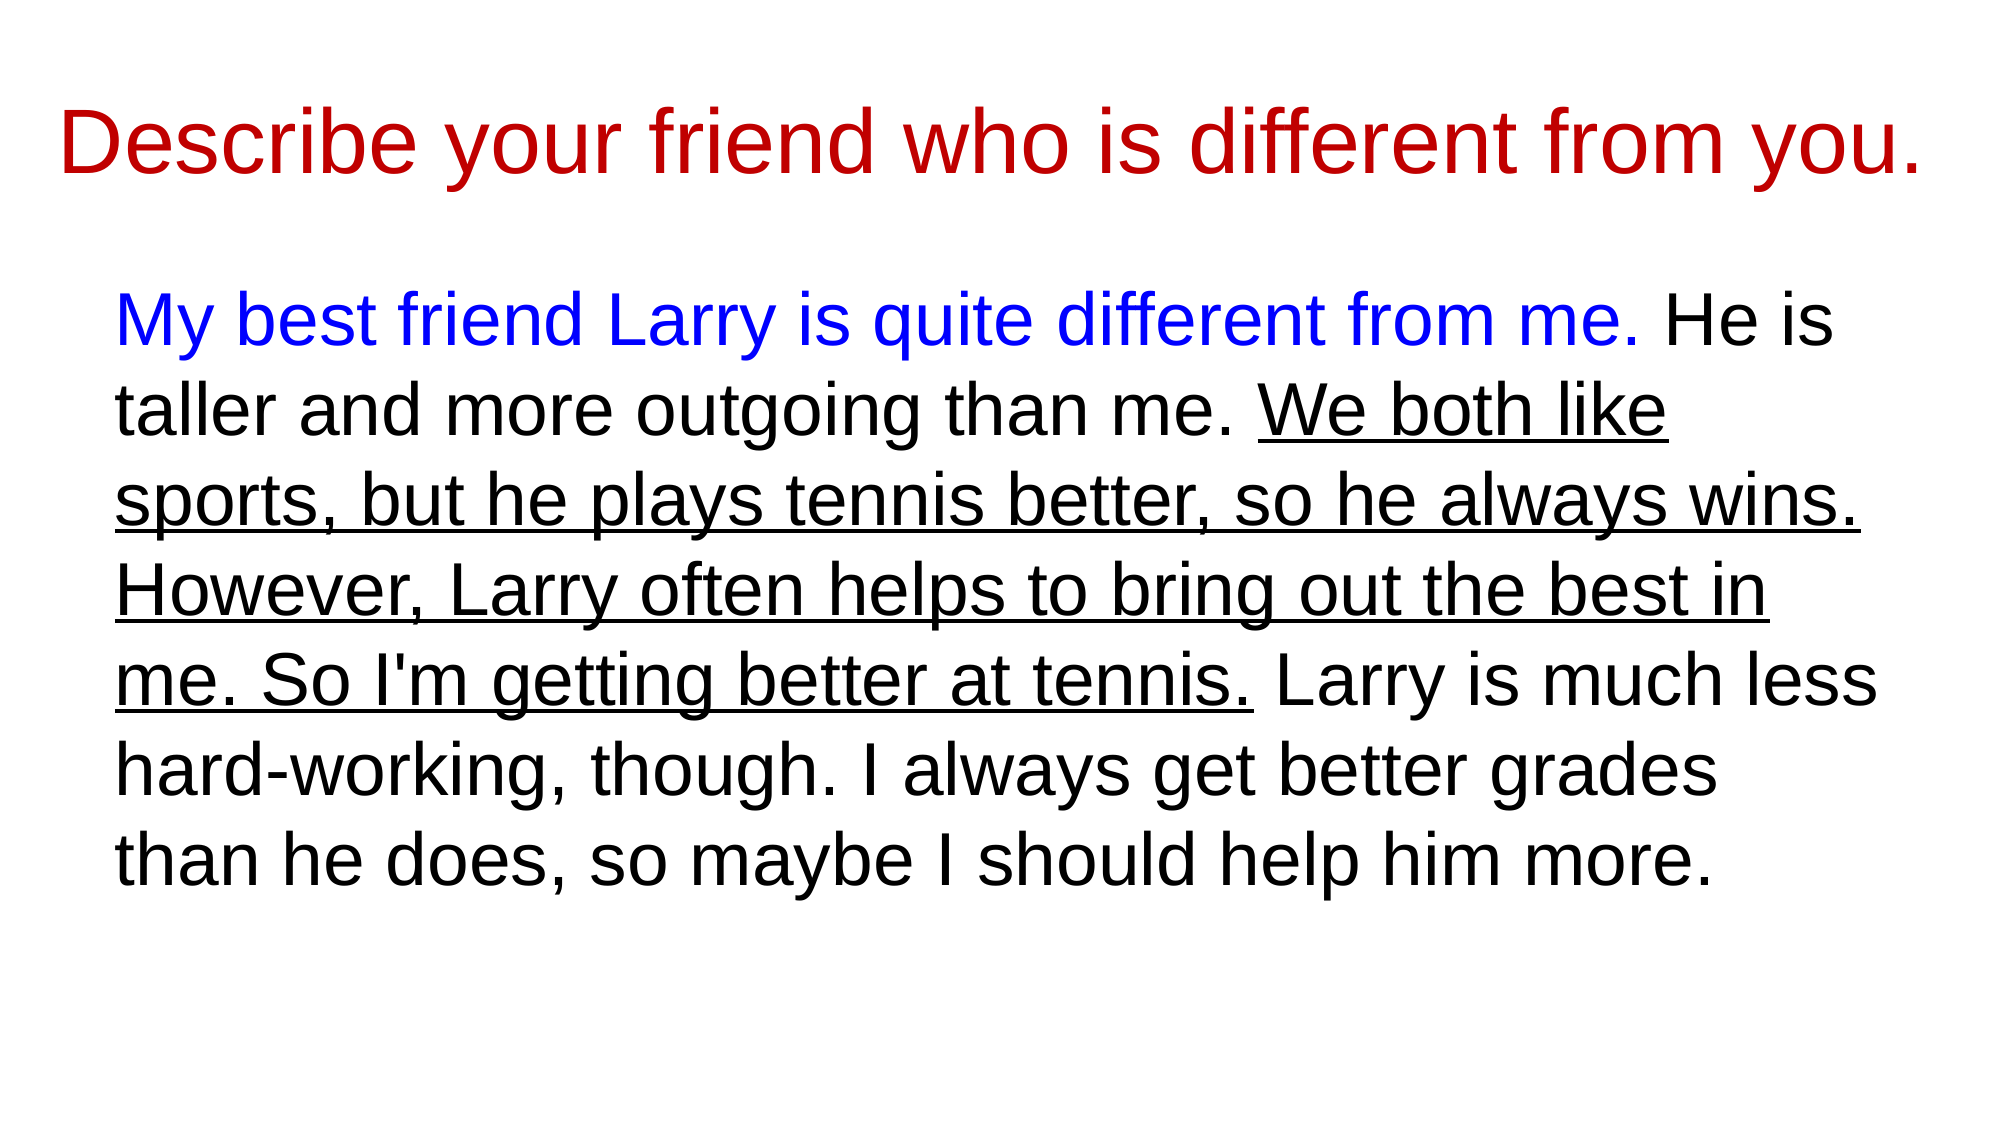

# Describe your friend who is different from you.
My best friend Larry is quite different from me. He is taller and more outgoing than me. We both like sports, but he plays tennis better, so he always wins. However, Larry often helps to bring out the best in me. So I'm getting better at tennis. Larry is much less hard-working, though. I always get better grades than he does, so maybe I should help him more.